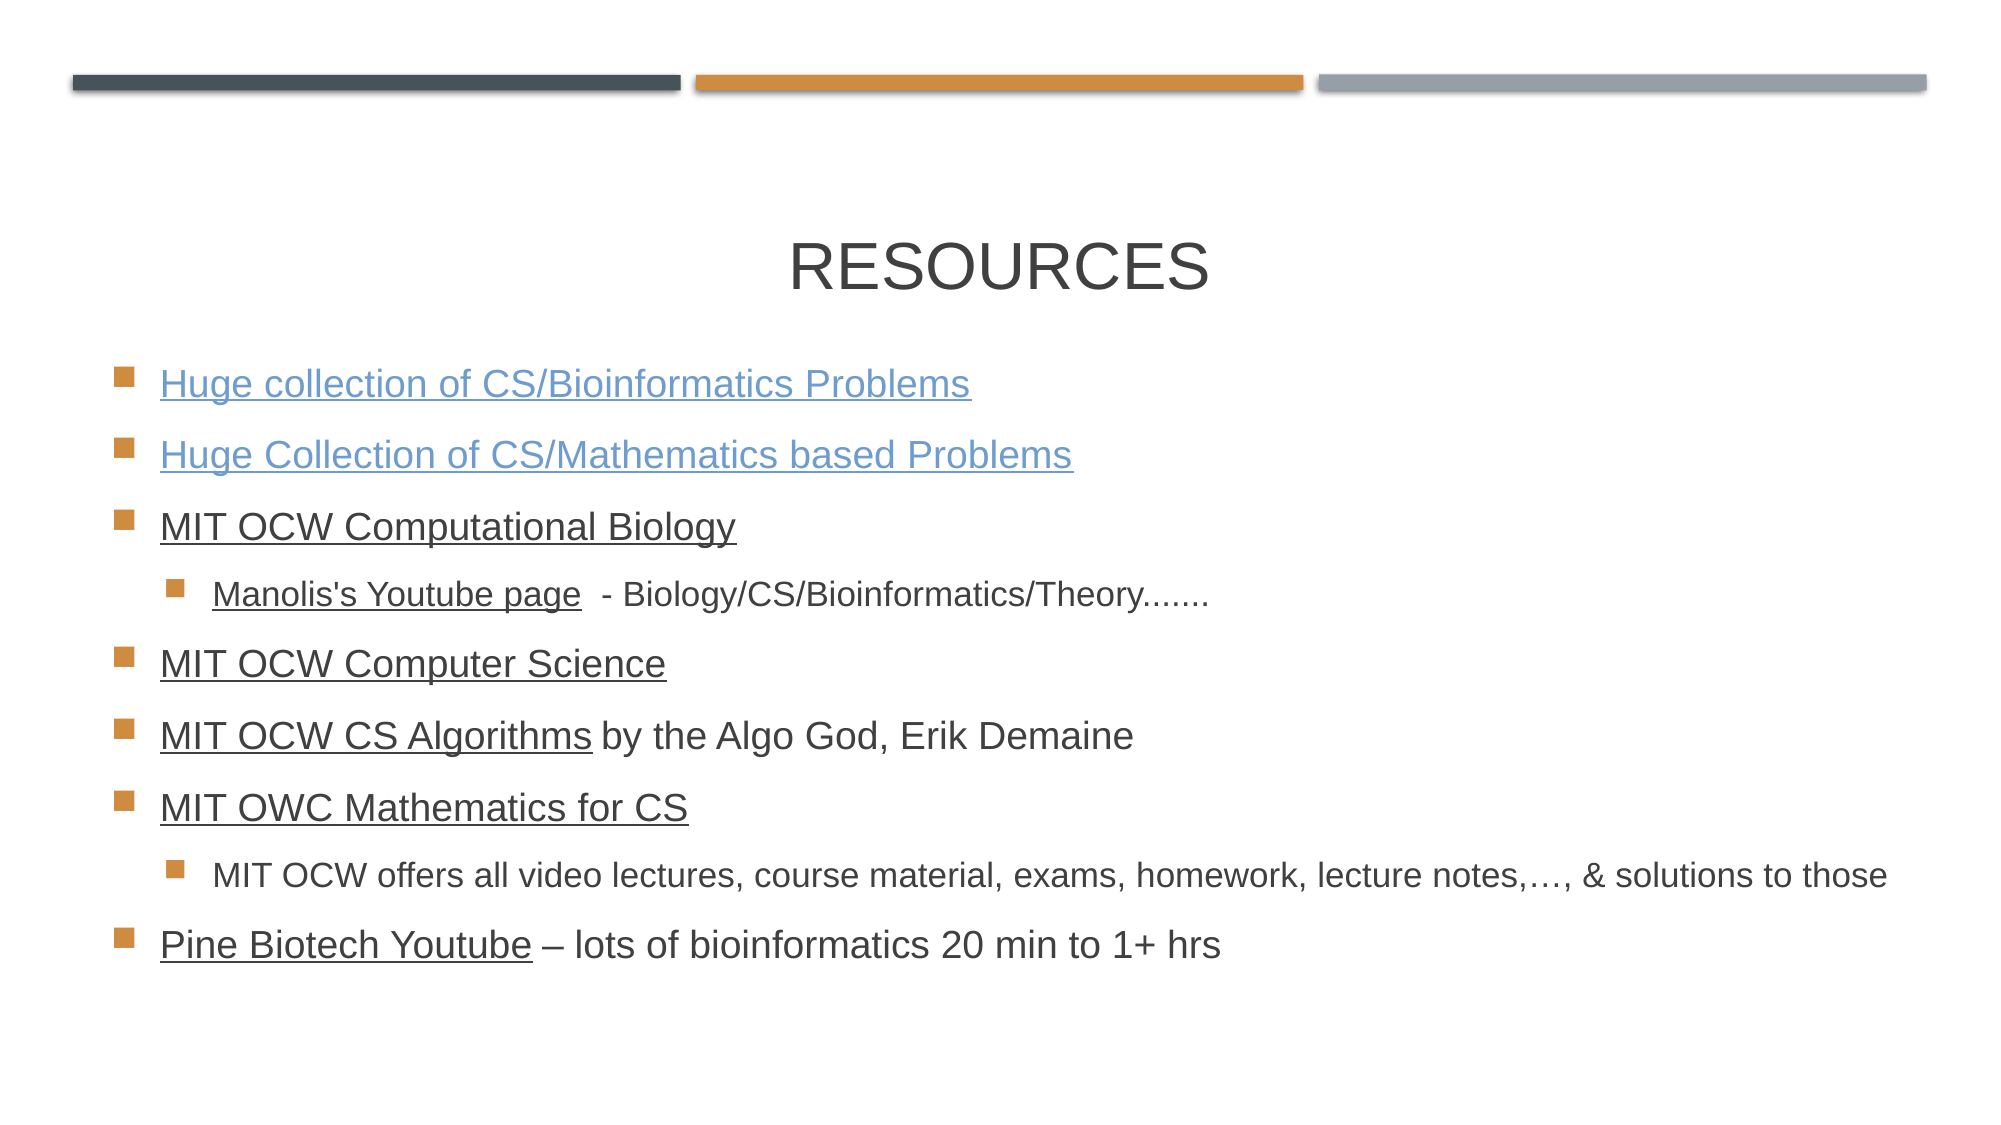

# Resources
Huge collection of CS/Bioinformatics Problems
Huge Collection of CS/Mathematics based Problems
MIT OCW Computational Biology
Manolis's Youtube page  - Biology/CS/Bioinformatics/Theory.......
MIT OCW Computer Science
MIT OCW CS Algorithms by the Algo God, Erik Demaine
MIT OWC Mathematics for CS
MIT OCW offers all video lectures, course material, exams, homework, lecture notes,…, & solutions to those
Pine Biotech Youtube – lots of bioinformatics 20 min to 1+ hrs